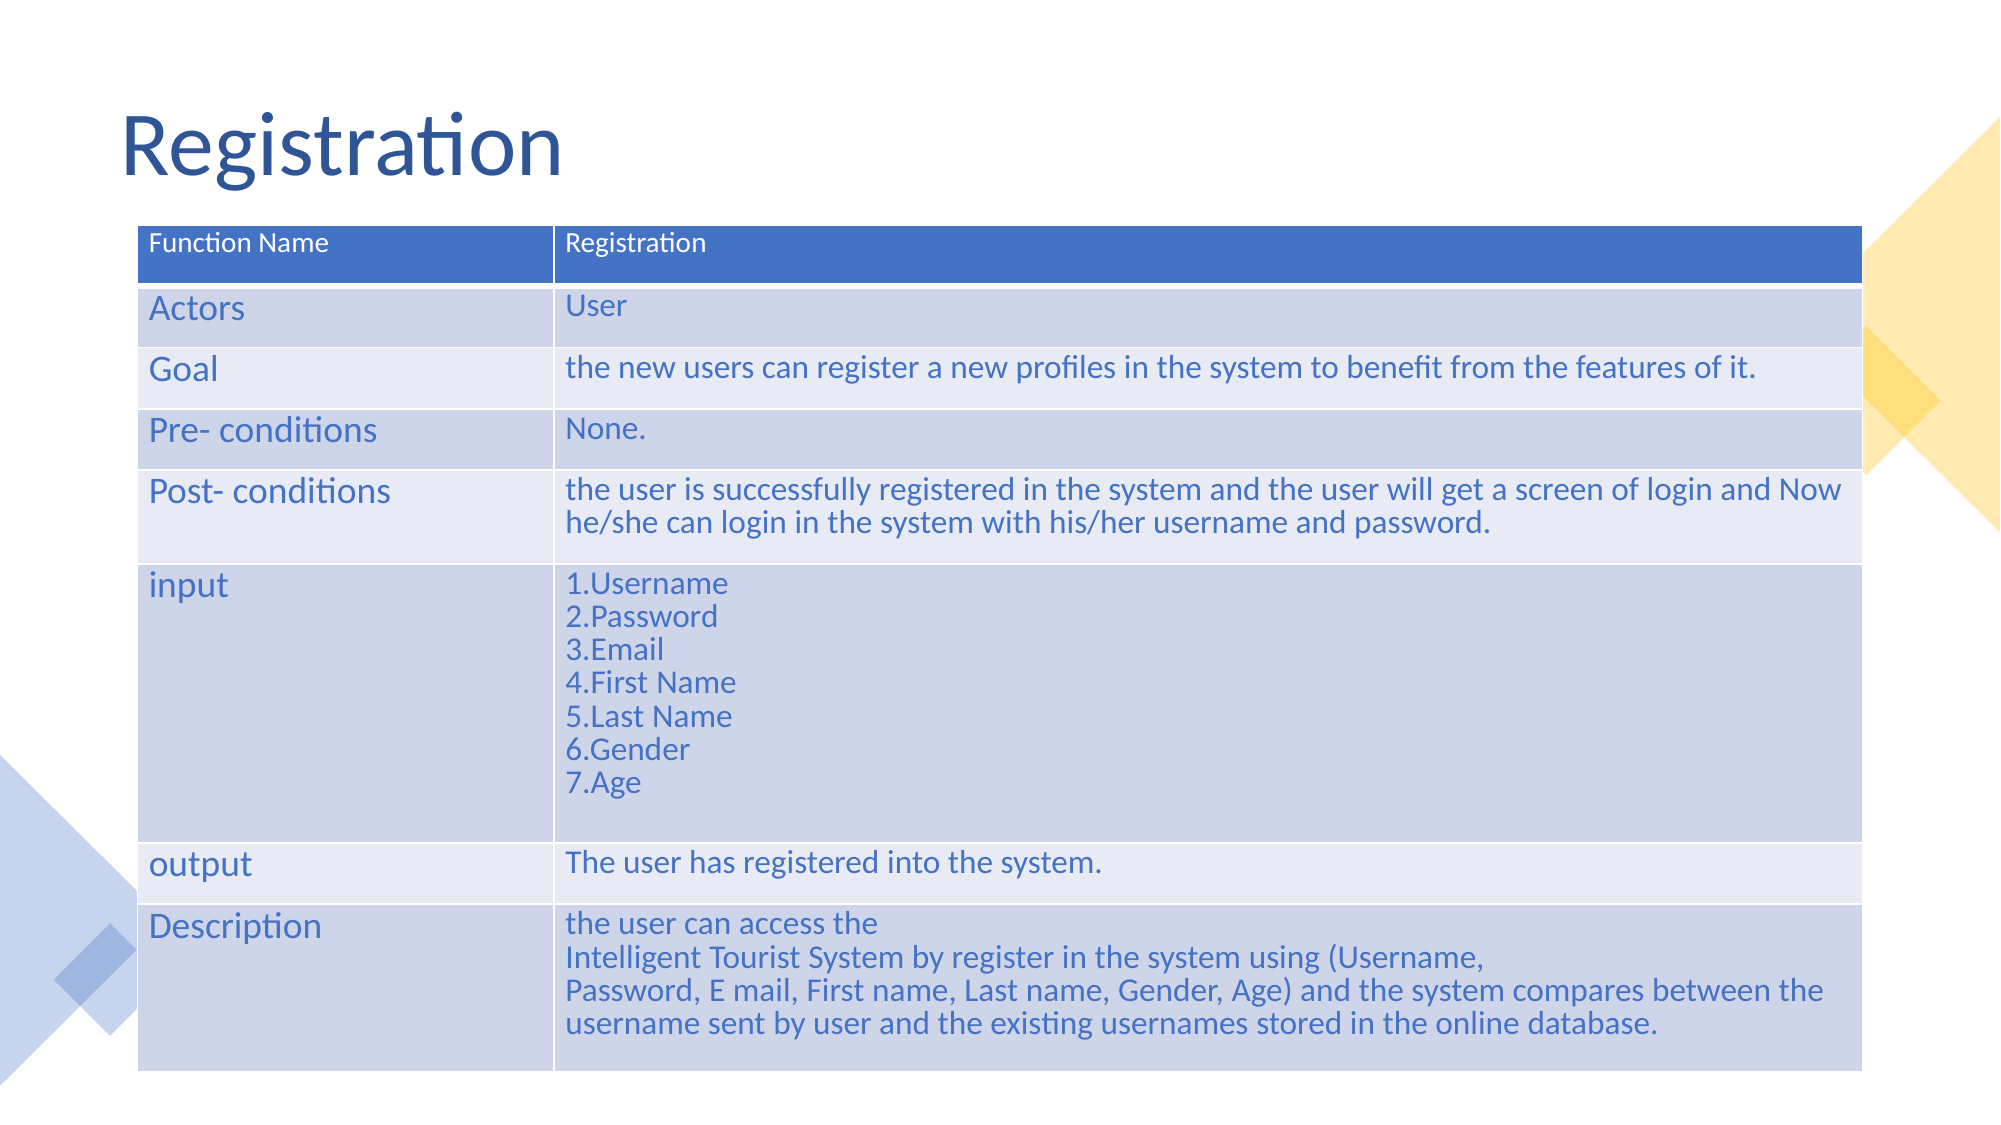

# Registration

| Function Name | Registration |
| --- | --- |
| Actors | User |
| Goal | the new users can register a new profiles in the system to benefit from the features of it. |
| Pre- conditions | None. |
| Post- conditions | the user is successfully registered in the system and the user will get a screen of login and Now he/she can login in the system with his/her username and password. |
| input | 1.Username 2.Password 3.Email 4.First Name 5.Last Name 6.Gender 7.Age |
| output | The user has registered into the system. |
| Description | the user can access the Intelligent Tourist System by register in the system using (Username, Password, E mail, First name, Last name, Gender, Age) and the system compares between the username sent by user and the existing usernames stored in the online database. |